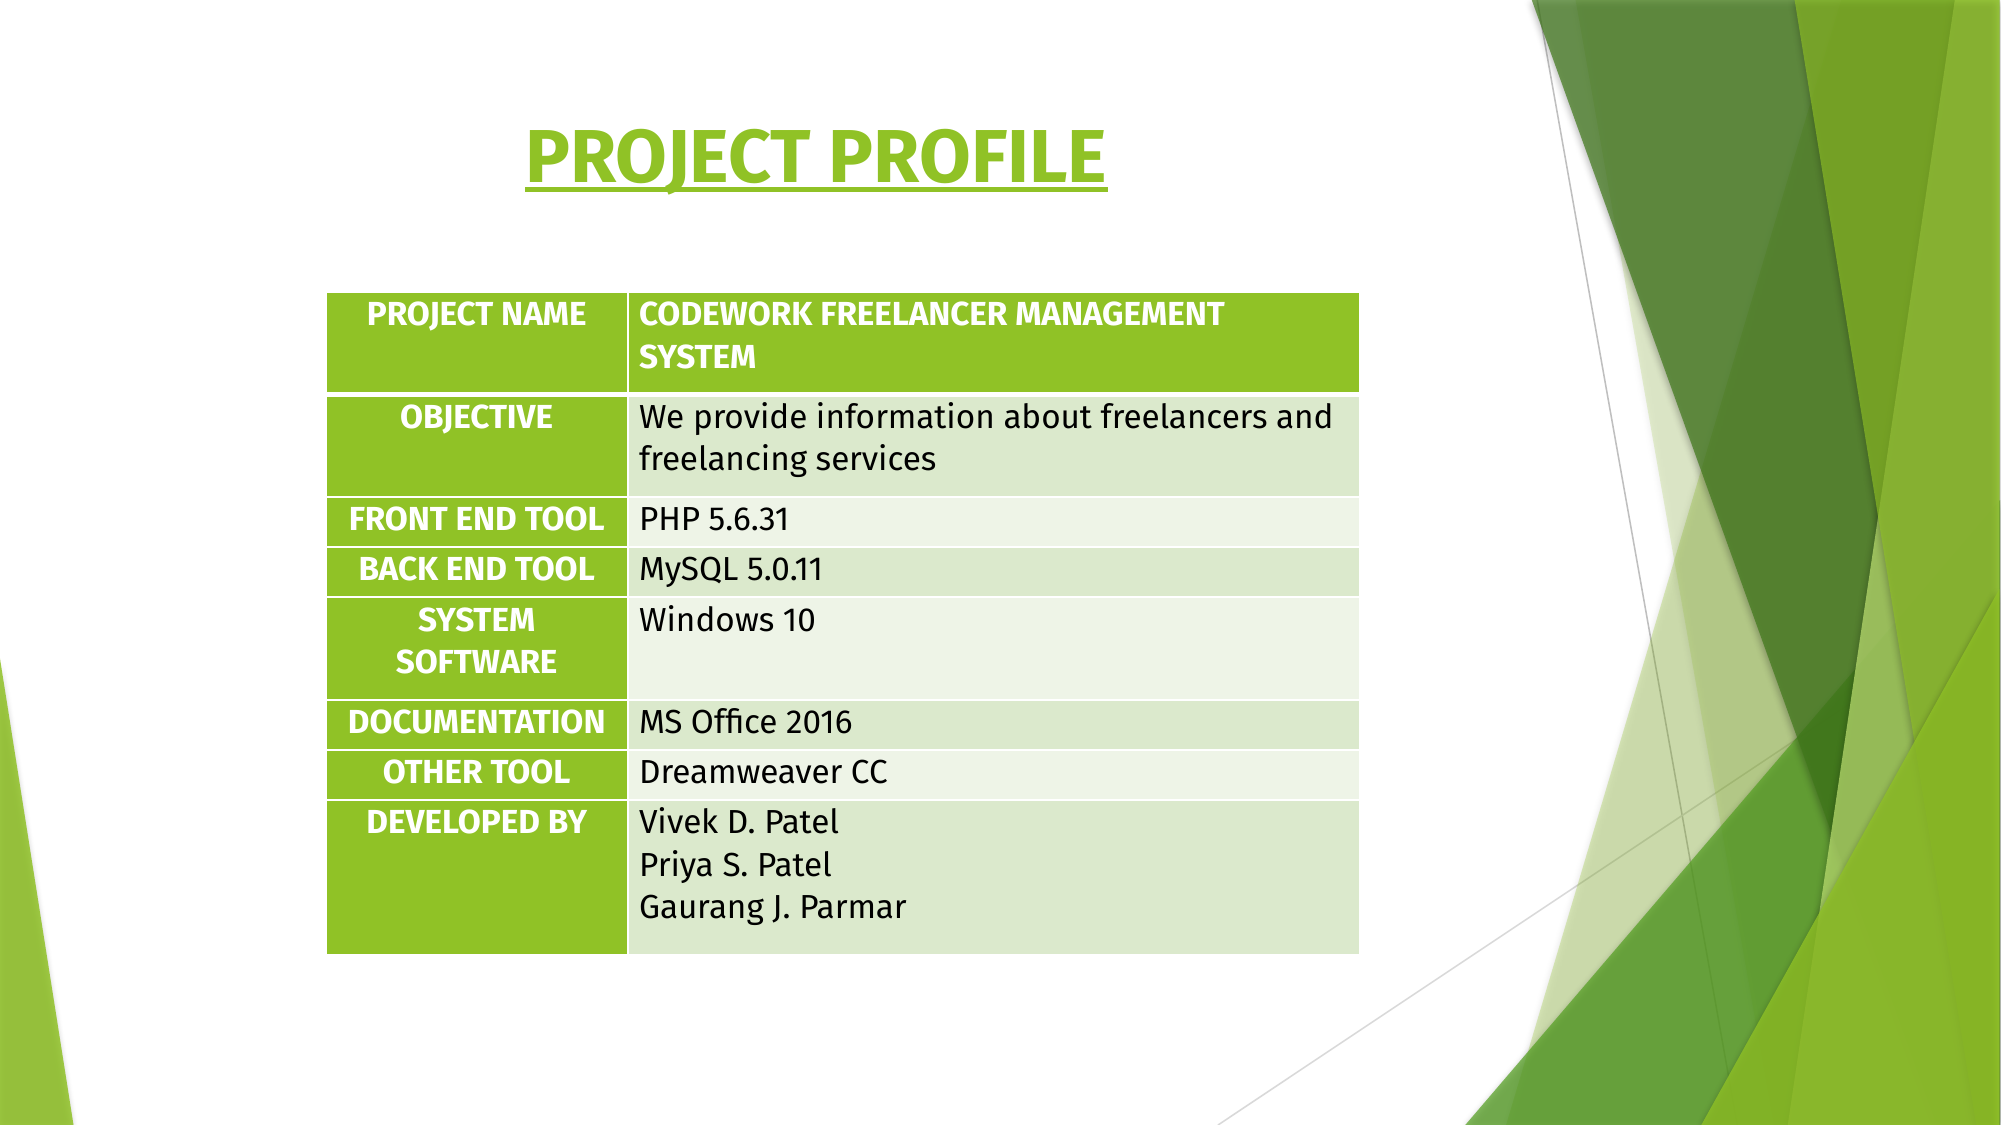

# PROJECT PROFILE
| PROJECT NAME | CODEWORK FREELANCER MANAGEMENT SYSTEM |
| --- | --- |
| OBJECTIVE | We provide information about freelancers and freelancing services |
| FRONT END TOOL | PHP 5.6.31 |
| BACK END TOOL | MySQL 5.0.11 |
| SYSTEM SOFTWARE | Windows 10 |
| DOCUMENTATION | MS Office 2016 |
| OTHER TOOL | Dreamweaver CC |
| DEVELOPED BY | Vivek D. Patel Priya S. Patel Gaurang J. Parmar |